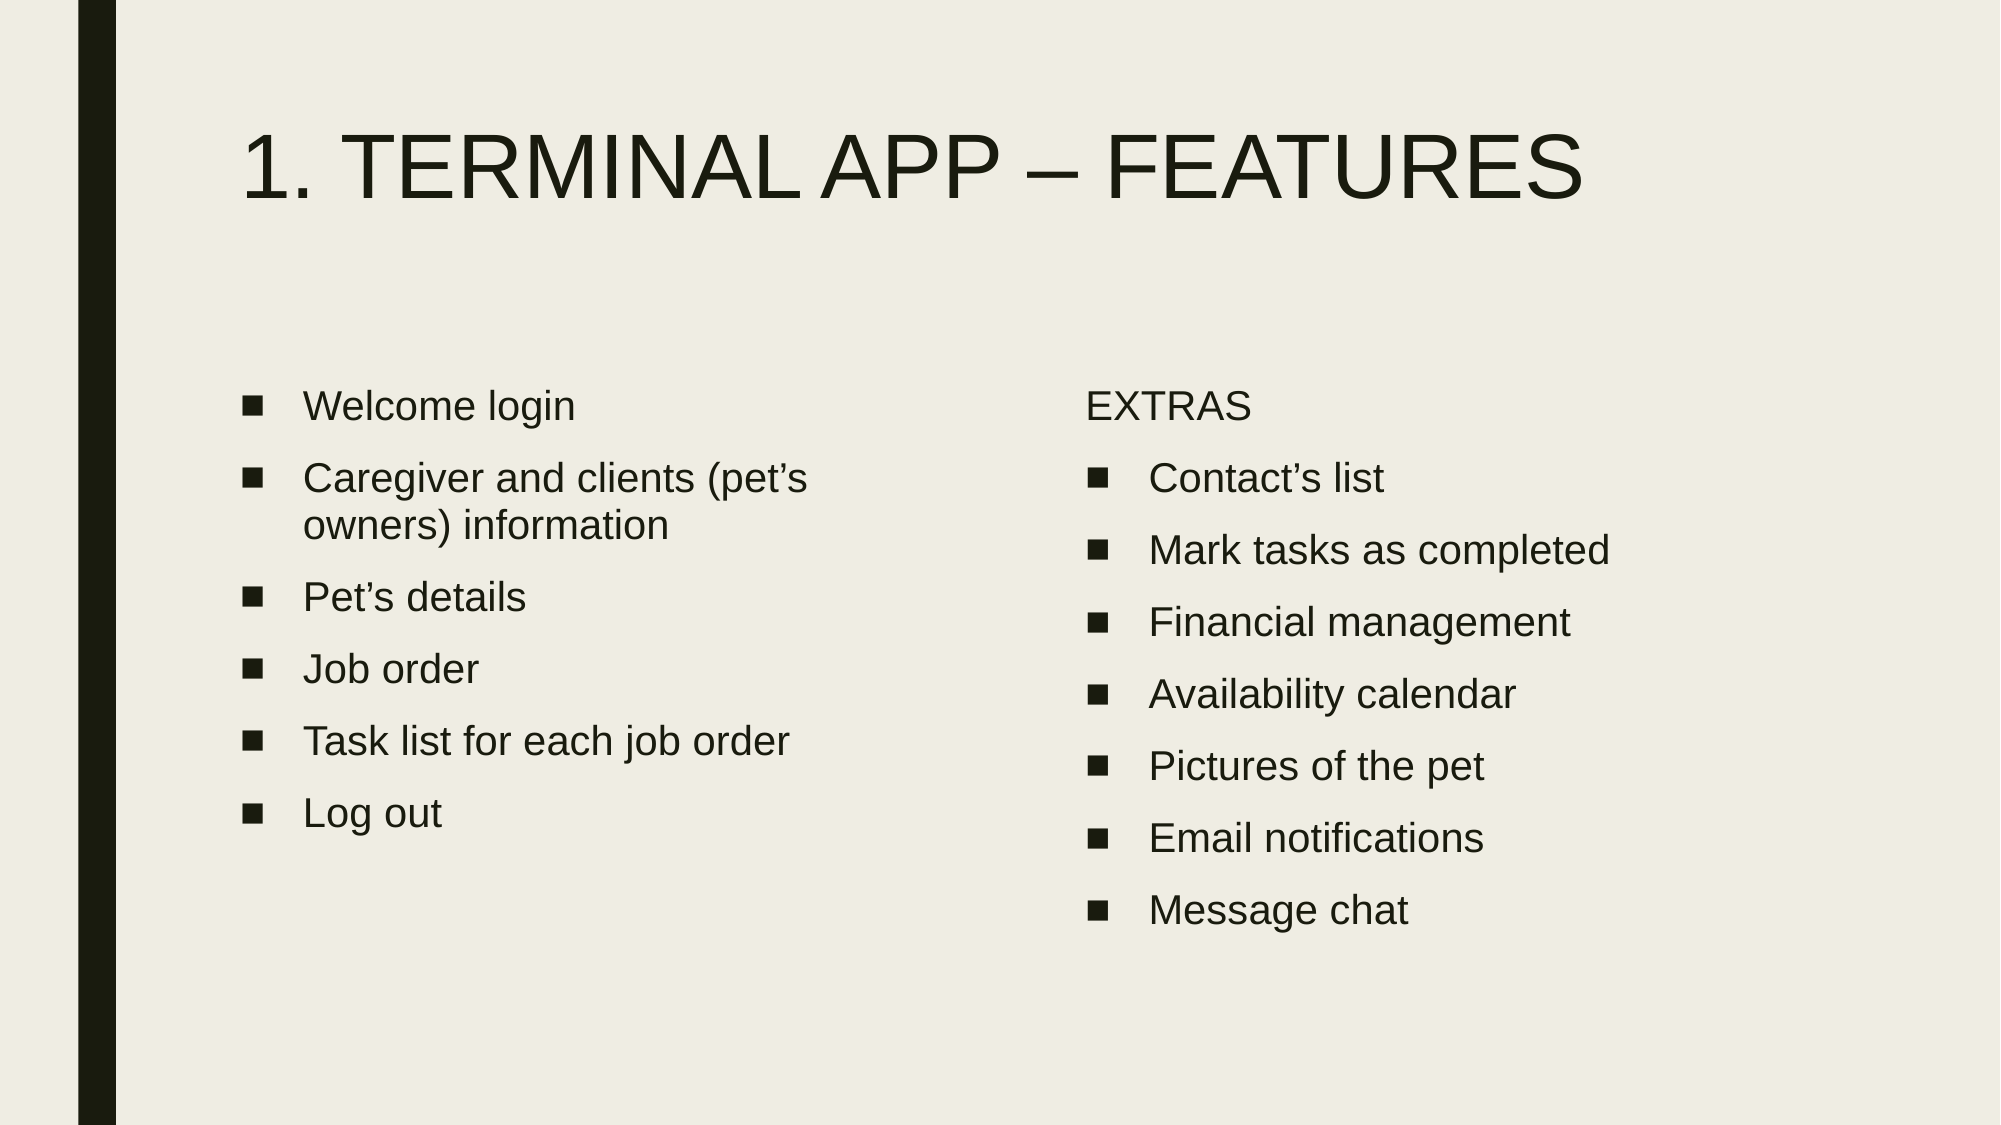

# 1. TERMINAL APP – FEATURES
Welcome login
Caregiver and clients (pet’s owners) information
Pet’s details
Job order
Task list for each job order
Log out
EXTRAS
Contact’s list
Mark tasks as completed
Financial management
Availability calendar
Pictures of the pet
Email notifications
Message chat